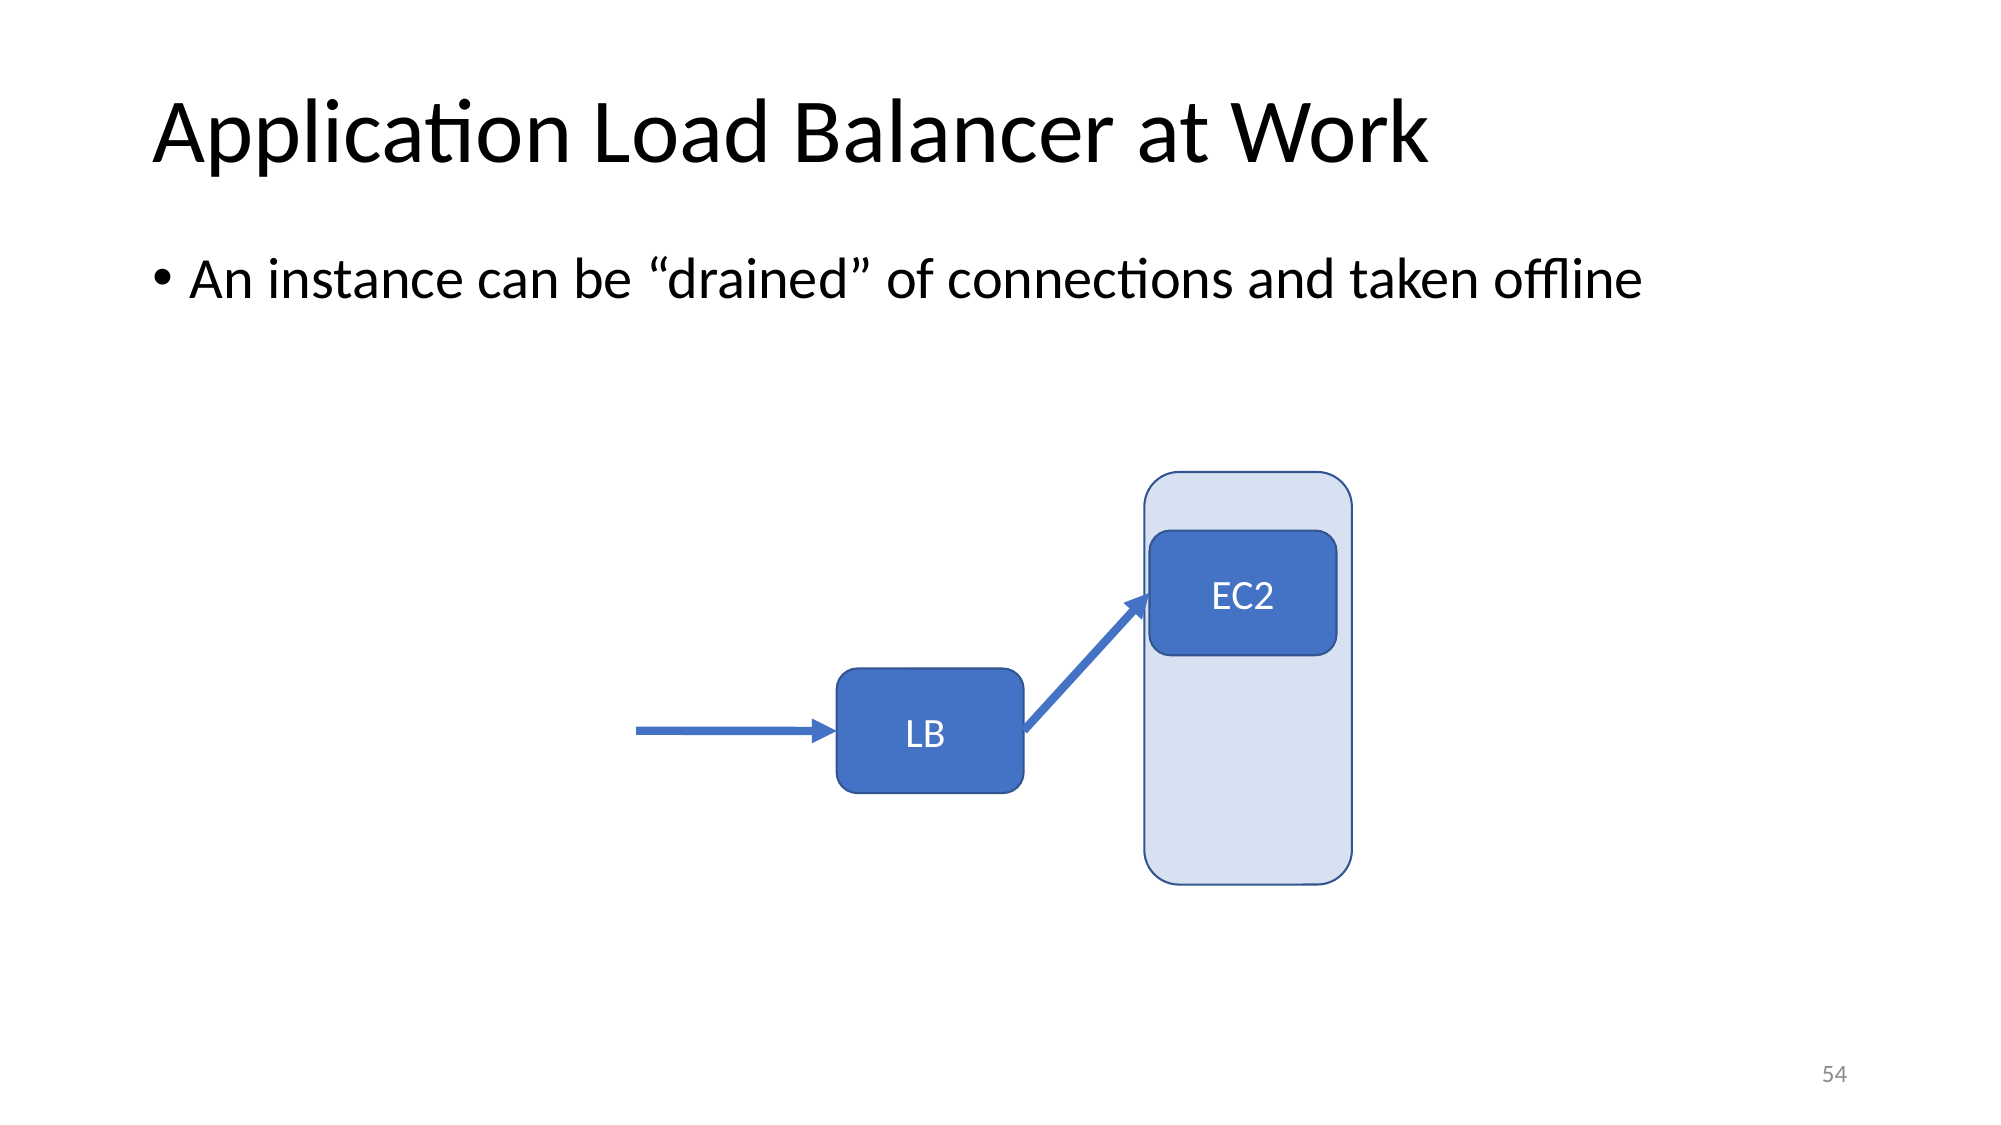

# Application Load Balancer at Work
An instance can be “drained” of connections and taken offline

EC2

LB

54